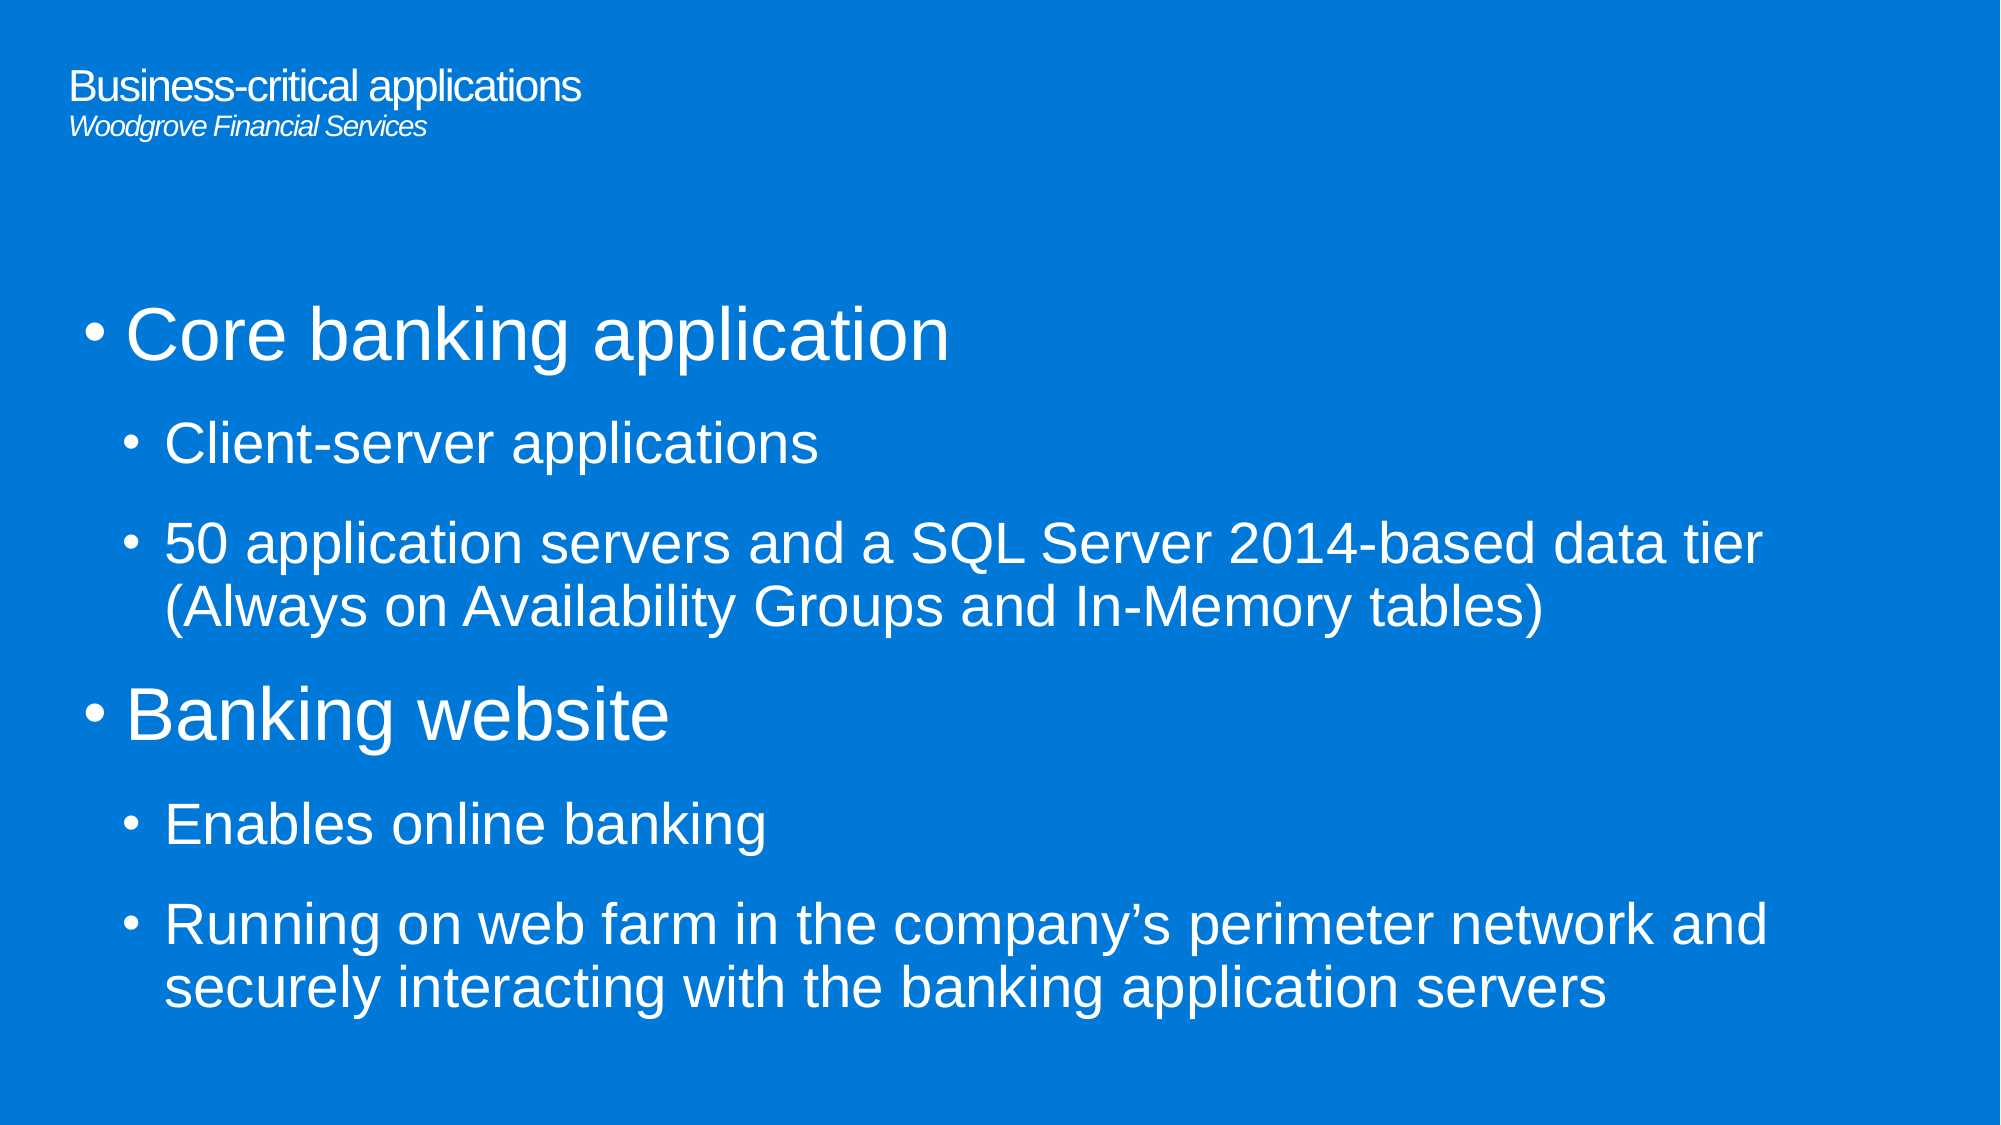

# Business-critical applications Woodgrove Financial Services
Core banking application
Client-server applications
50 application servers and a SQL Server 2014-based data tier (Always on Availability Groups and In-Memory tables)
Banking website
Enables online banking
Running on web farm in the company’s perimeter network and securely interacting with the banking application servers